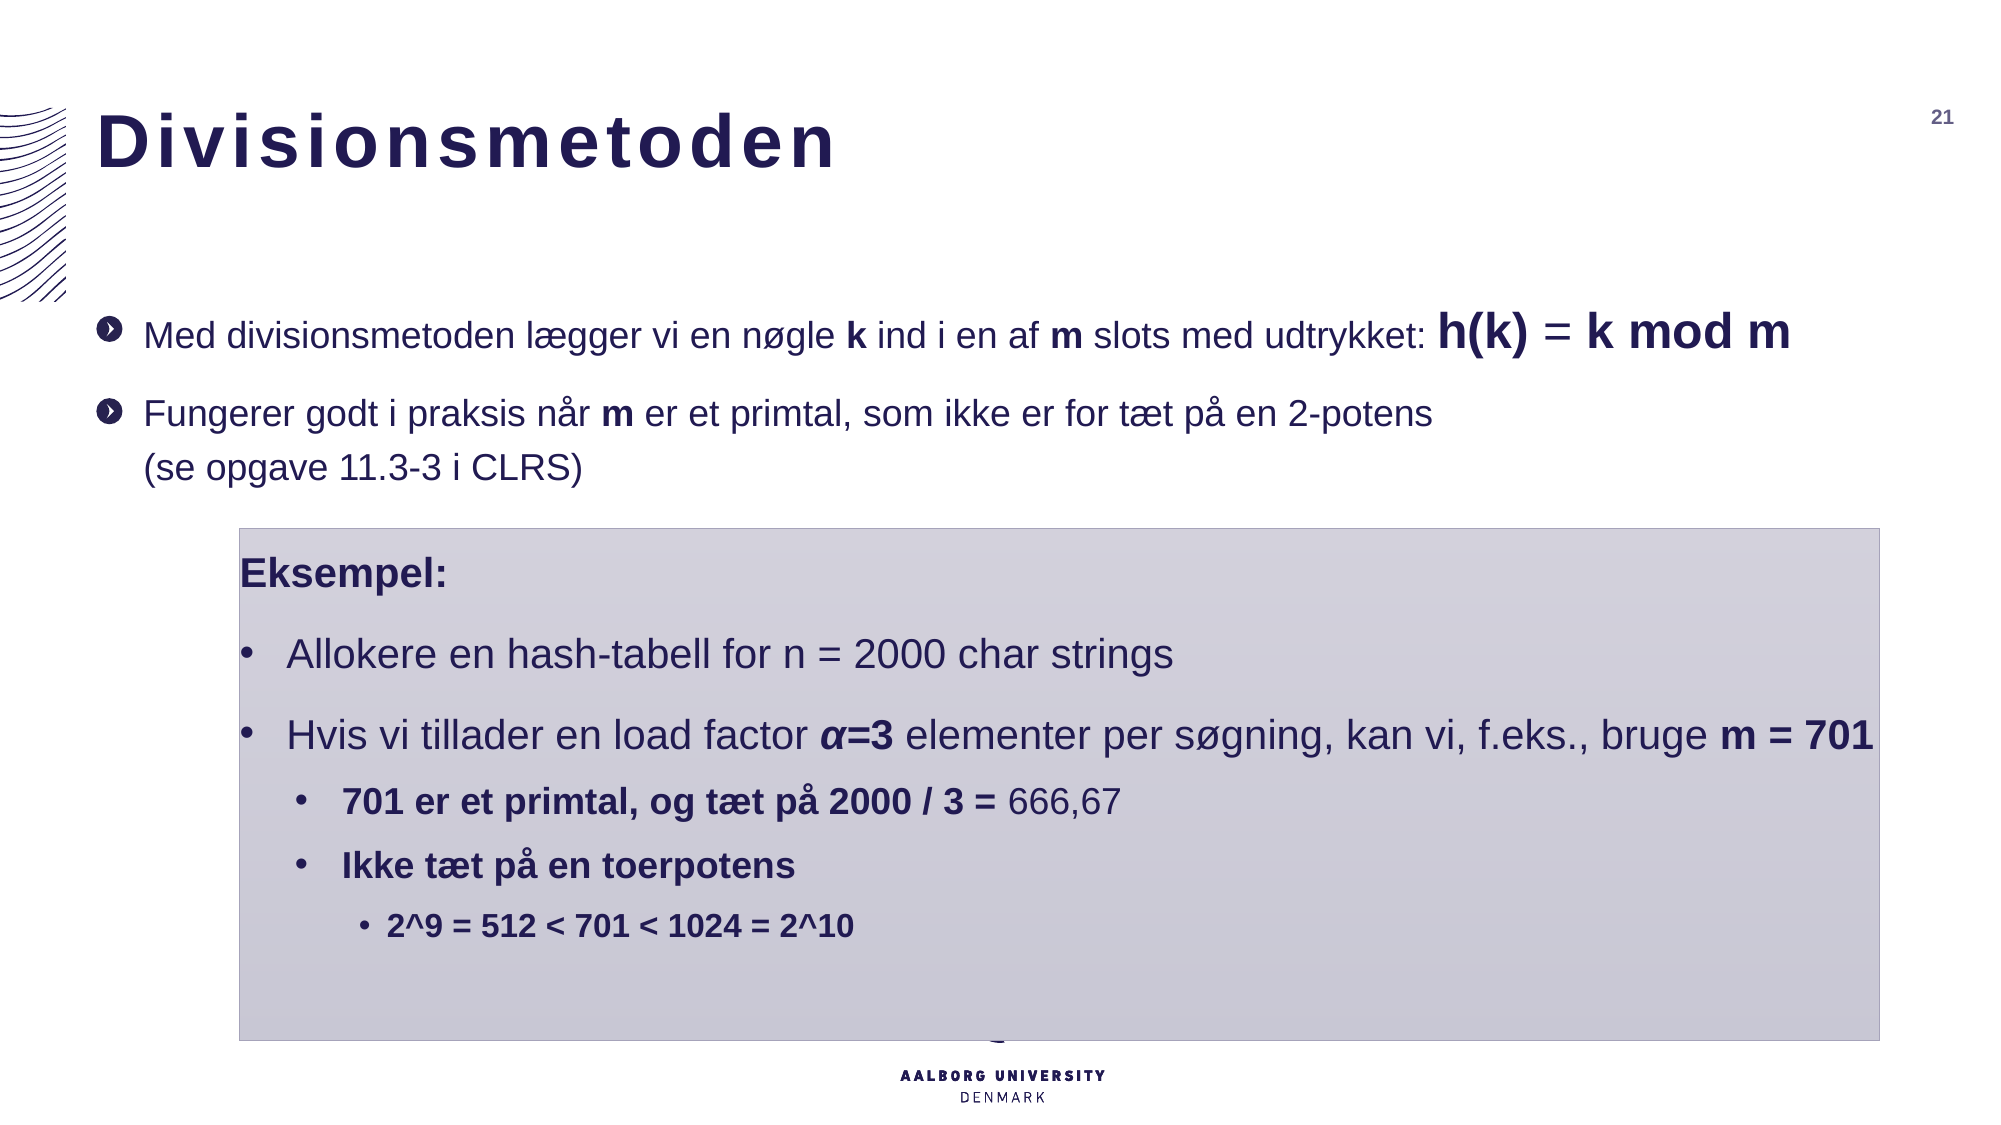

# Divisionsmetoden
21
Med divisionsmetoden lægger vi en nøgle k ind i en af m slots med udtrykket: h(k) = k mod m
Fungerer godt i praksis når m er et primtal, som ikke er for tæt på en 2-potens
(se opgave 11.3-3 i CLRS)
Eksempel:
Allokere en hash-tabell for n = 2000 char strings
Hvis vi tillader en load factor α=3 elementer per søgning, kan vi, f.eks., bruge m = 701
701 er et primtal, og tæt på 2000 / 3 = 666,67
Ikke tæt på en toerpotens
2^9 = 512 < 701 < 1024 = 2^10